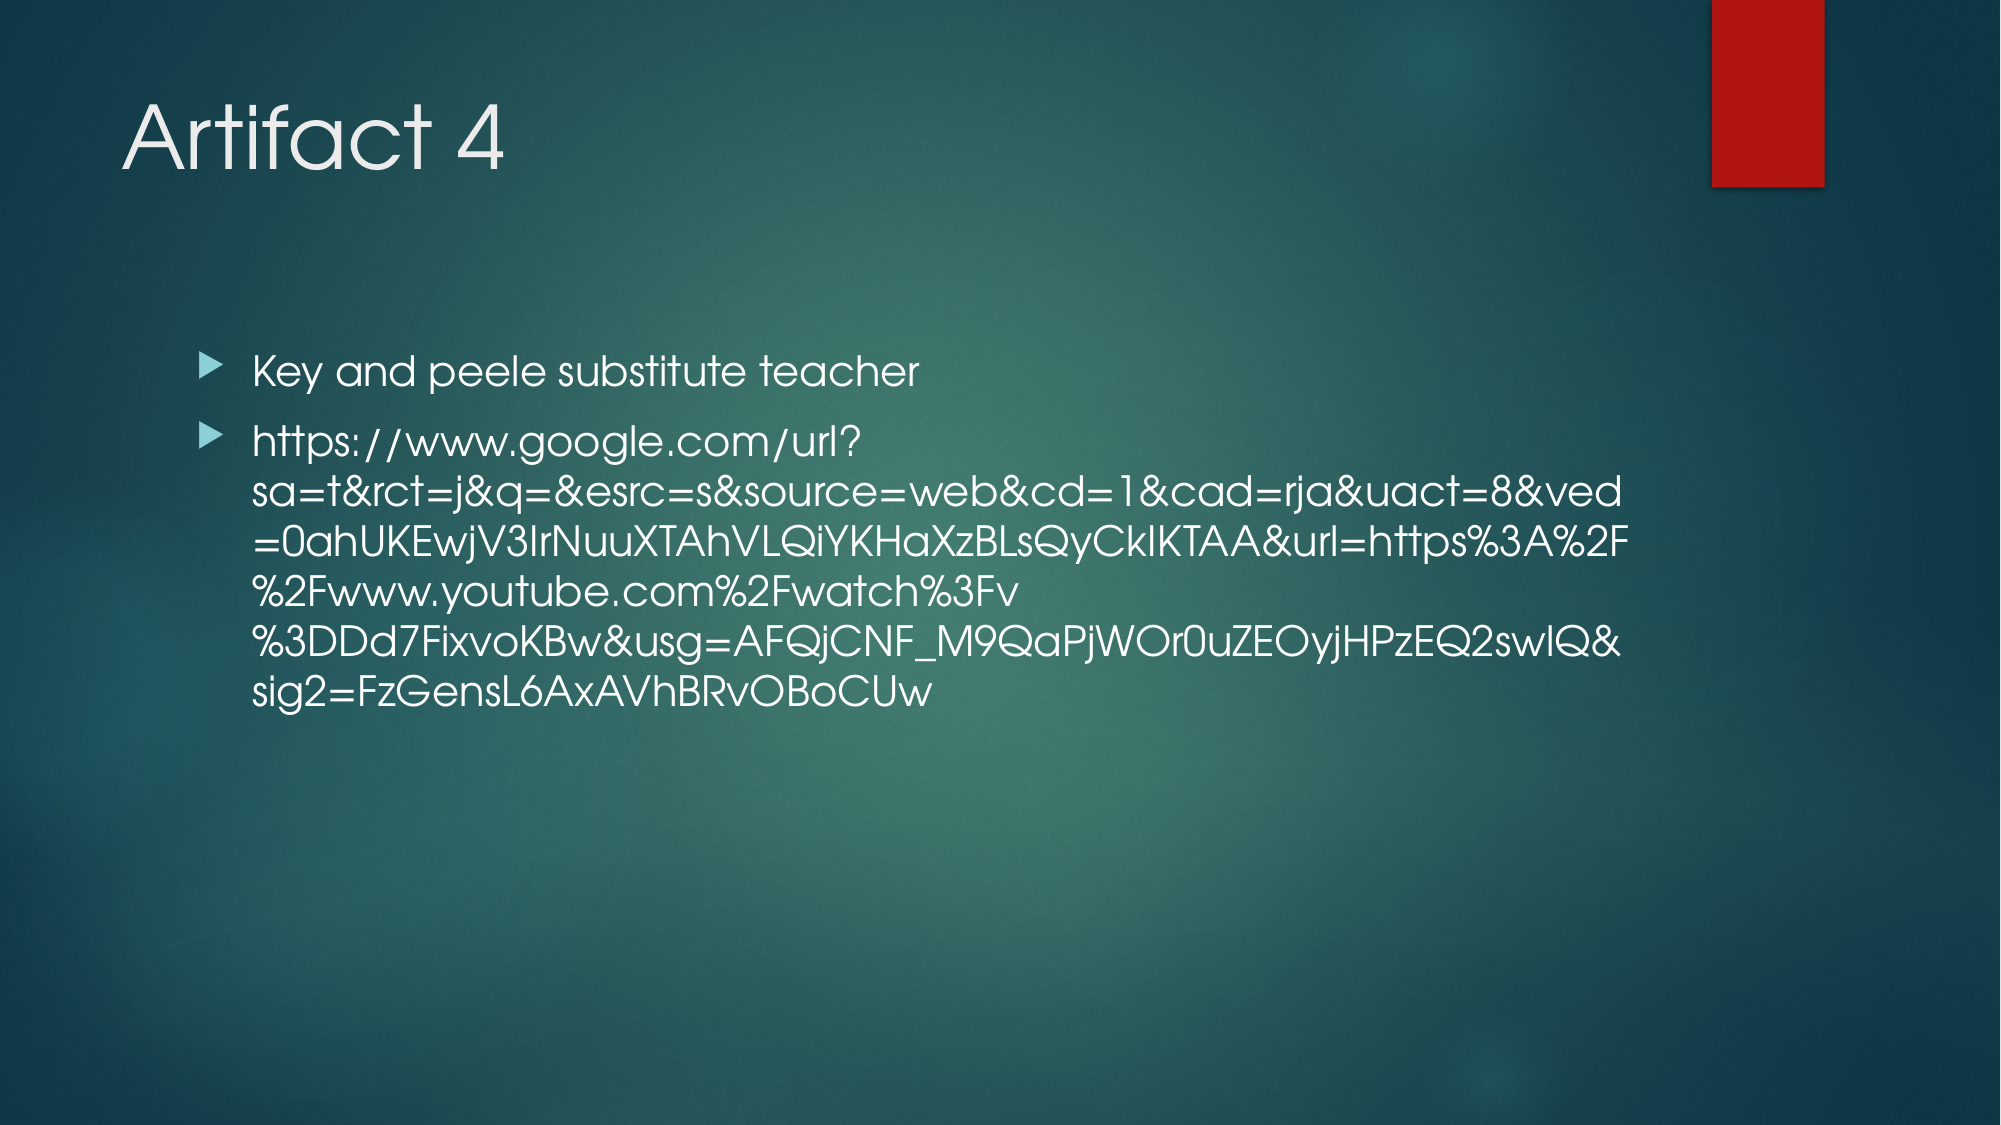

# Artifact 4
Key and peele substitute teacher
https://www.google.com/url?sa=t&rct=j&q=&esrc=s&source=web&cd=1&cad=rja&uact=8&ved=0ahUKEwjV3IrNuuXTAhVLQiYKHaXzBLsQyCkIKTAA&url=https%3A%2F%2Fwww.youtube.com%2Fwatch%3Fv%3DDd7FixvoKBw&usg=AFQjCNF_M9QaPjWOr0uZEOyjHPzEQ2swlQ&sig2=FzGensL6AxAVhBRvOBoCUw